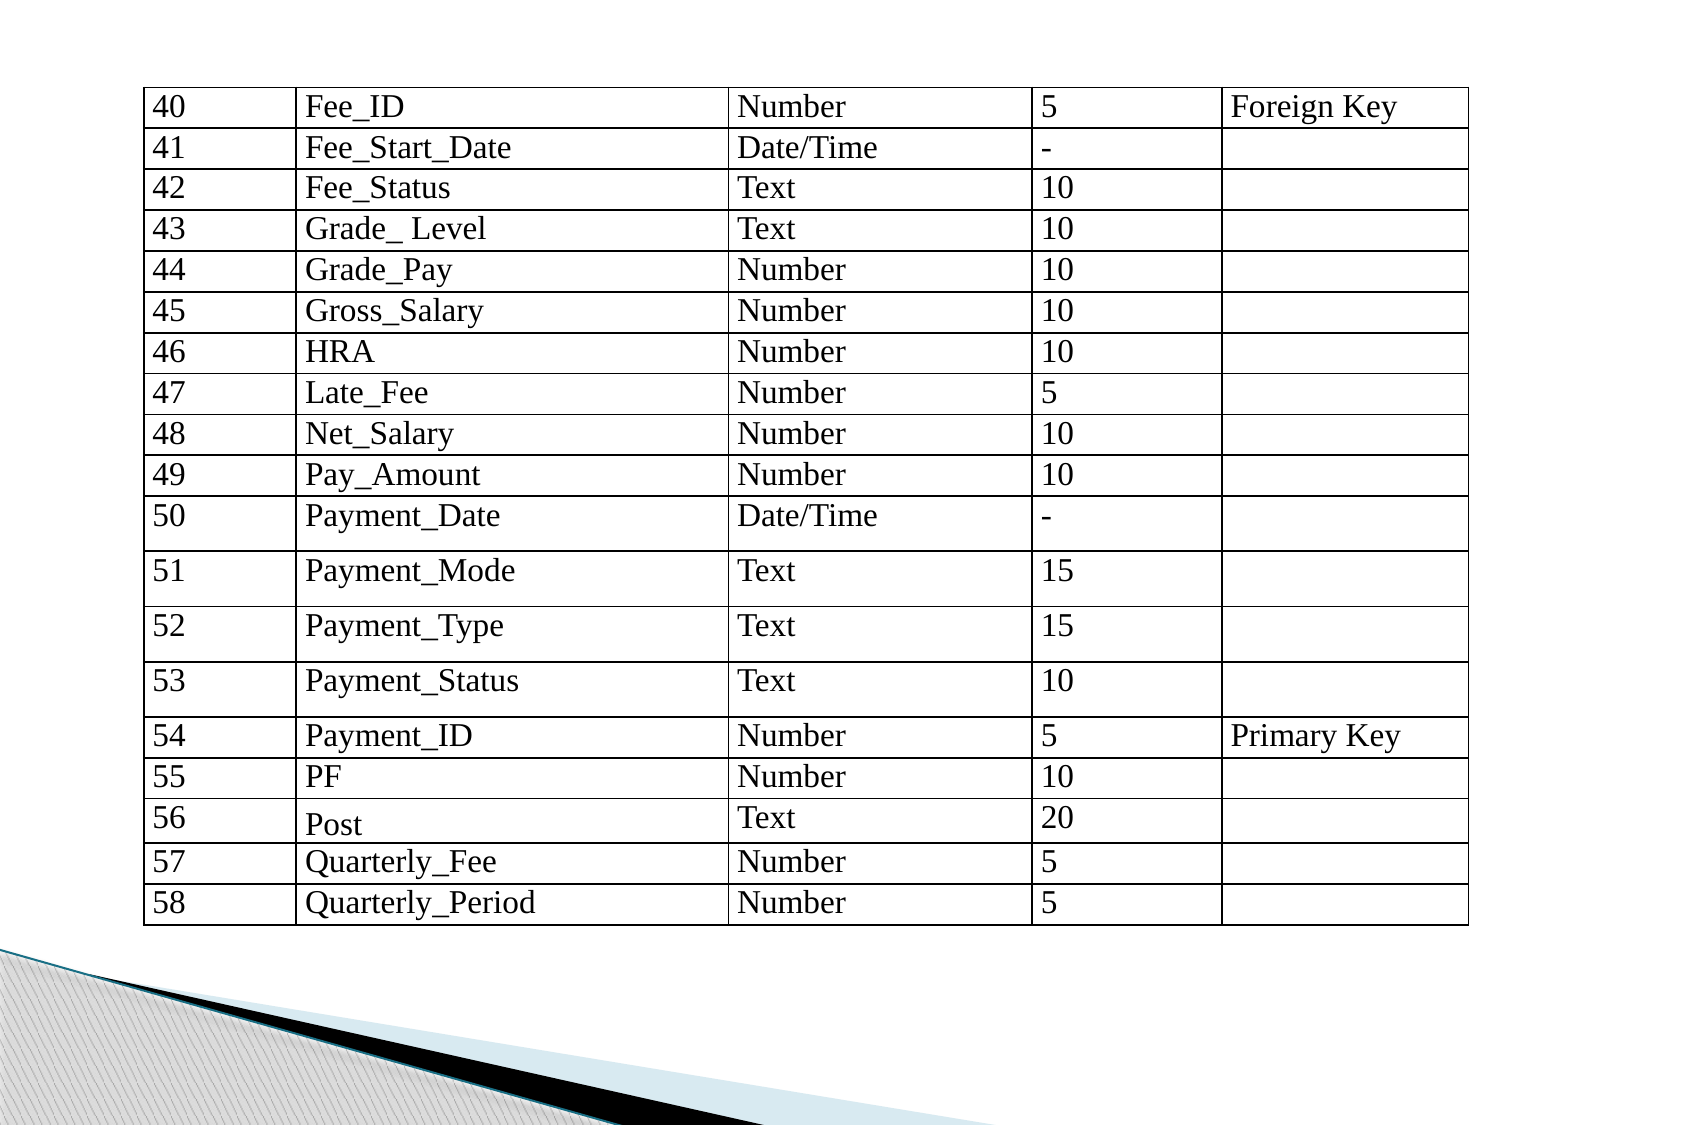

| 40 | Fee\_ID | Number | 5 | Foreign Key |
| --- | --- | --- | --- | --- |
| 41 | Fee\_Start\_Date | Date/Time | - |  |
| 42 | Fee\_Status | Text | 10 |  |
| 43 | Grade\_ Level | Text | 10 |  |
| 44 | Grade\_Pay | Number | 10 |  |
| 45 | Gross\_Salary | Number | 10 |  |
| 46 | HRA | Number | 10 |  |
| 47 | Late\_Fee | Number | 5 |  |
| 48 | Net\_Salary | Number | 10 |  |
| 49 | Pay\_Amount | Number | 10 |  |
| 50 | Payment\_Date | Date/Time | - |  |
| 51 | Payment\_Mode | Text | 15 |  |
| 52 | Payment\_Type | Text | 15 |  |
| 53 | Payment\_Status | Text | 10 |  |
| 54 | Payment\_ID | Number | 5 | Primary Key |
| 55 | PF | Number | 10 |  |
| 56 | Post | Text | 20 |  |
| 57 | Quarterly\_Fee | Number | 5 |  |
| 58 | Quarterly\_Period | Number | 5 |  |